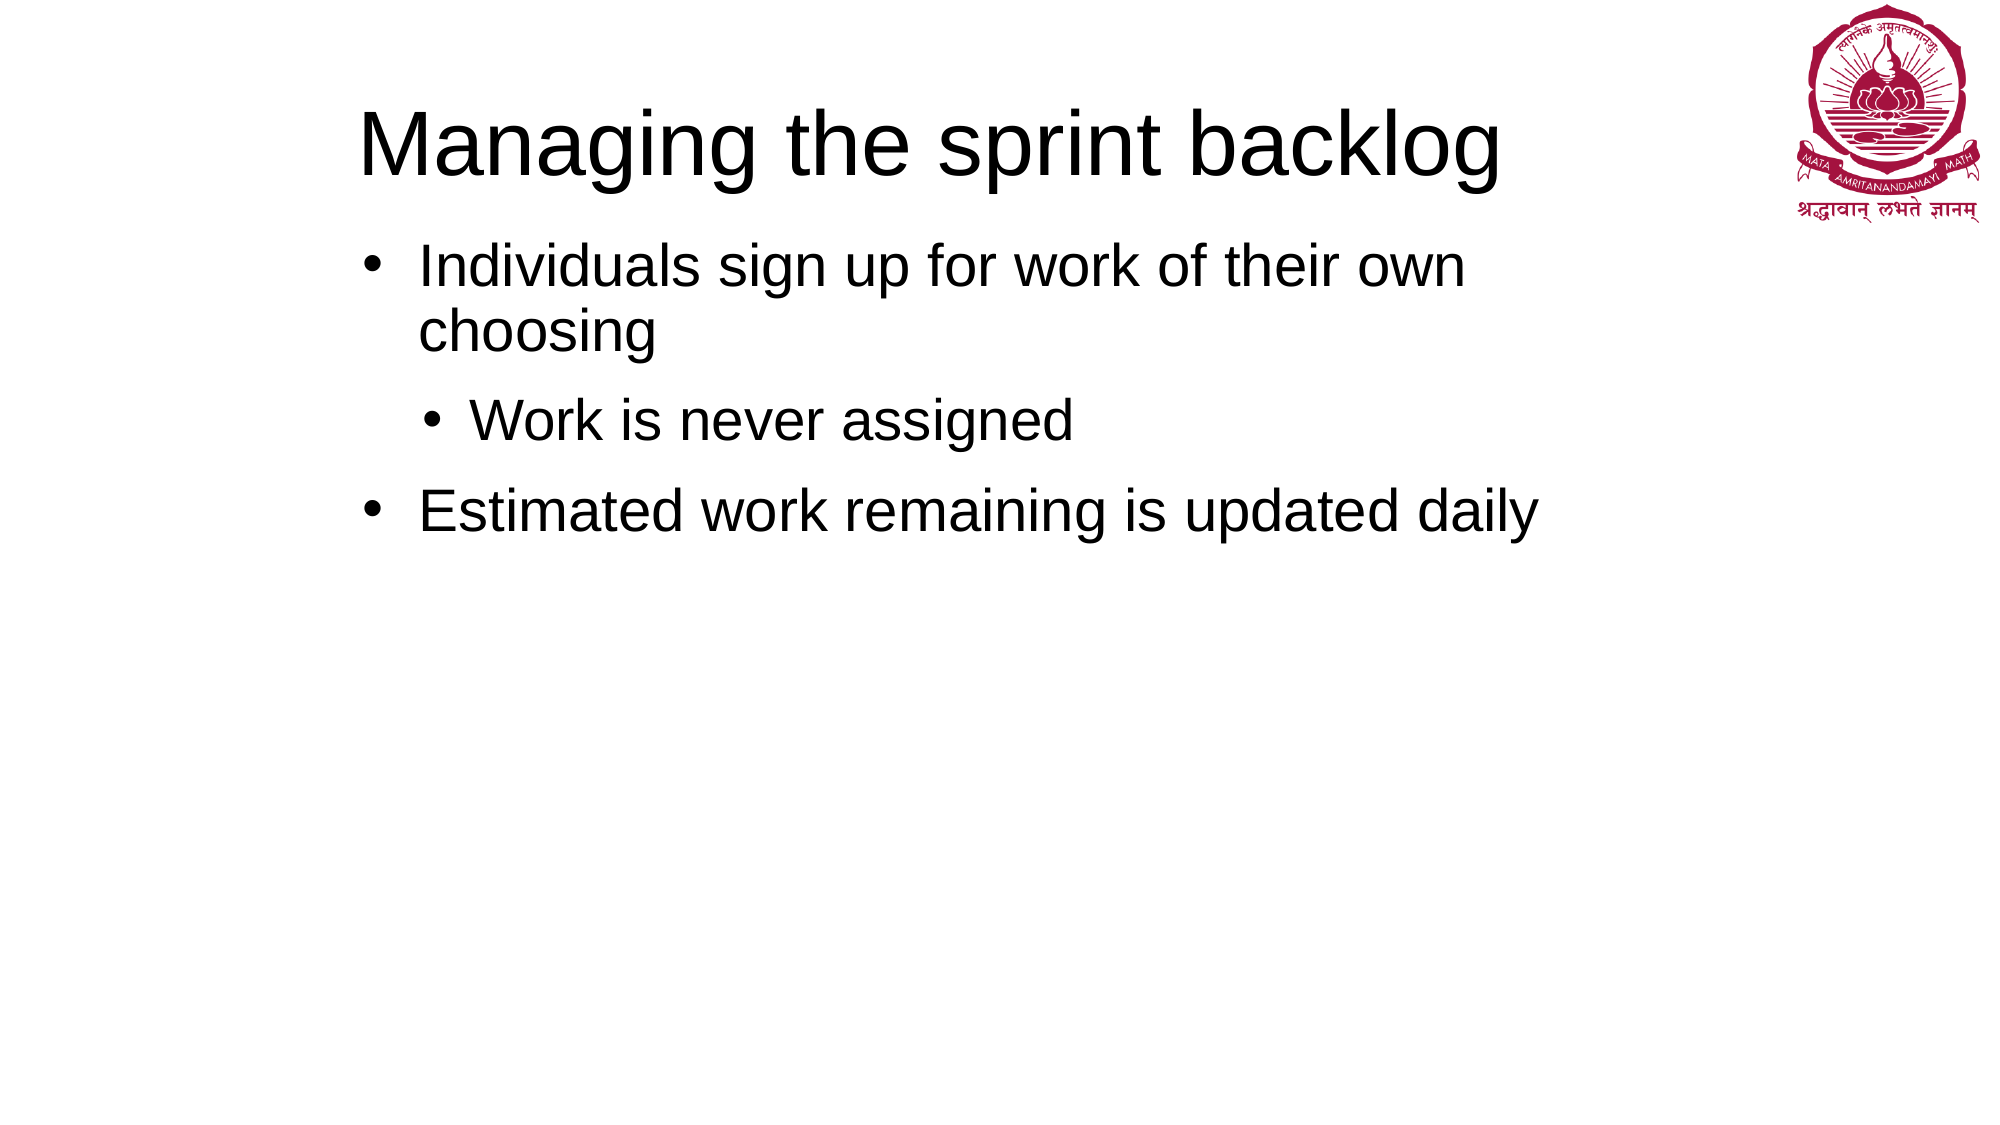

# Managing the sprint backlog
Individuals sign up for work of their own choosing
Work is never assigned
Estimated work remaining is updated daily